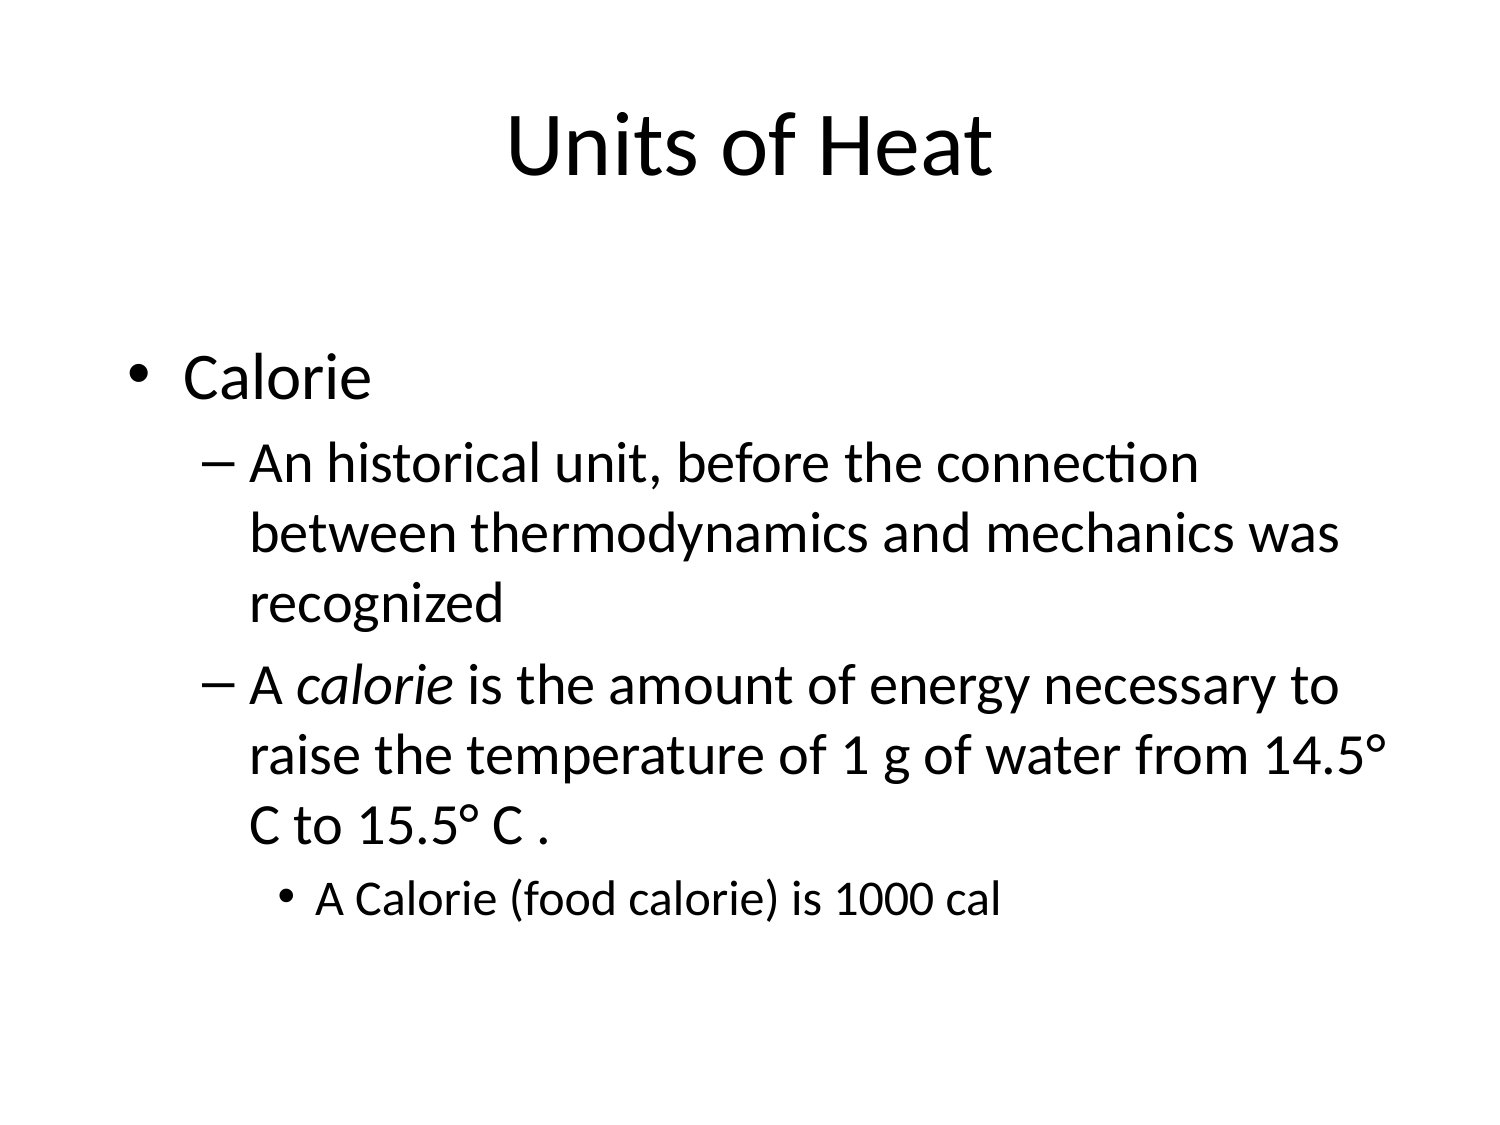

# Units of Heat
Calorie
An historical unit, before the connection between thermodynamics and mechanics was recognized
A calorie is the amount of energy necessary to raise the temperature of 1 g of water from 14.5° C to 15.5° C .
A Calorie (food calorie) is 1000 cal